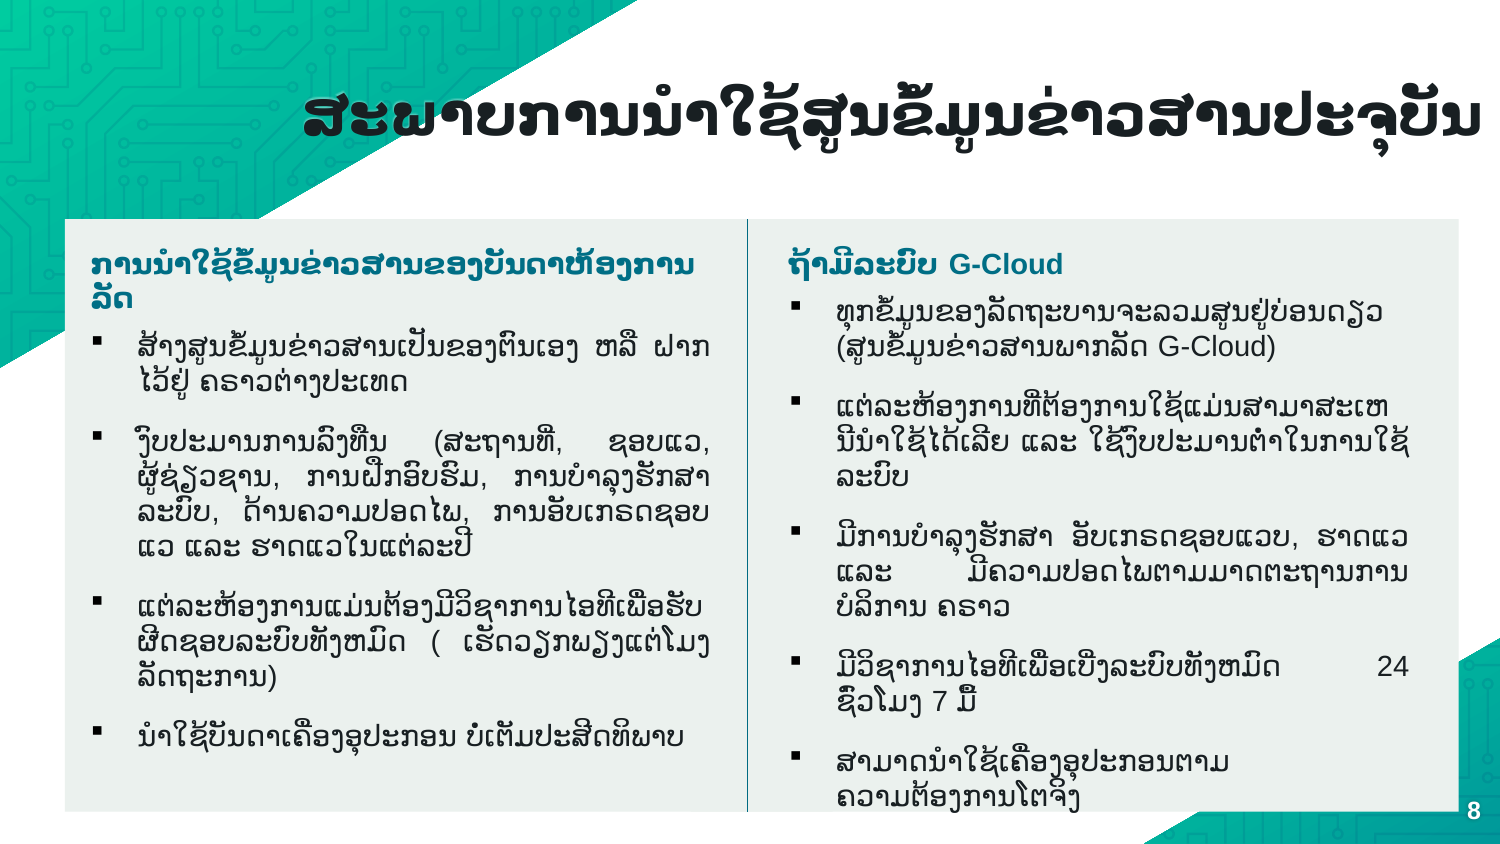

# ສະພາບການນໍາໃຊ້ສູນຂໍ້ມູນຂ່າວສານປະຈຸບັນ

ຖ້າມີລະບົບ G-Cloud
ທຸກຂໍ້ມູນຂອງລັດຖະບານຈະລວມສູນຢູ່ບ່ອນດຽວ (ສູນຂໍ້ມູນຂ່າວສານພາກລັດ G-Cloud)
ແຕ່ລະຫ້ອງການທີ່ຕ້ອງການໃຊ້ແມ່ນສາມາສະເຫນີນໍາໃຊ້ໄດ້ເລີຍ ແລະ ໃຊ້ງົບປະມານຕໍ່າໃນການໃຊ້ລະບົບ
ມີການບໍາລຸງຮັກສາ ອັບເກຣດຊອບແວບ, ຮາດແວ ແລະ ມີຄວາມປອດໄພຕາມມາດຕະຖານການບໍລິການ ຄຣາວ
ມີວິຊາການໄອທີເພື່ອເບີ່ງລະບົບທັງຫມົດ 24 ຊົ່ວໂມງ 7 ມື້
ສາມາດນໍາໃຊ້ເຄື່ອງອຸປະກອນຕາມຄວາມຕ້ອງການໂຕຈິງ

ການນໍາໃຊ້ຂໍ້ມູນຂ່າວສານຂອງບັນດາຫ້ອງການລັດ
ສ້າງສູນຂໍ້ມູນຂ່າວສານເປັນຂອງຕົນເອງ ຫລື ຝາກໄວ້ຢູ່ ຄຣາວຕ່າງປະເທດ
ງົບປະມານການລົງທືນ (ສະຖານທີ່, ຊອບແວ, ຜູ້ຊ່ຽວຊານ, ການຝືກອົບຮົມ, ການບໍາລຸງຮັກສາລະບົບ, ດ້ານຄວາມປອດໄພ, ການອັບເກຣດຊອບແວ ແລະ ຮາດແວໃນແຕ່ລະປີ
ແຕ່ລະຫ້ອງການແມ່ນຕ້ອງມີວິຊາການໄອທີເພື່ອຮັບຜີດຊອບລະບົບທັງຫມົດ ( ເຮັດວຽກພຽງແຕ່ໂມງລັດຖະການ)
ນໍາໃຊ້ບັນດາເຄື່ອງອຸປະກອນ ບໍ່ເຕັມປະສີດທິພາບ

8